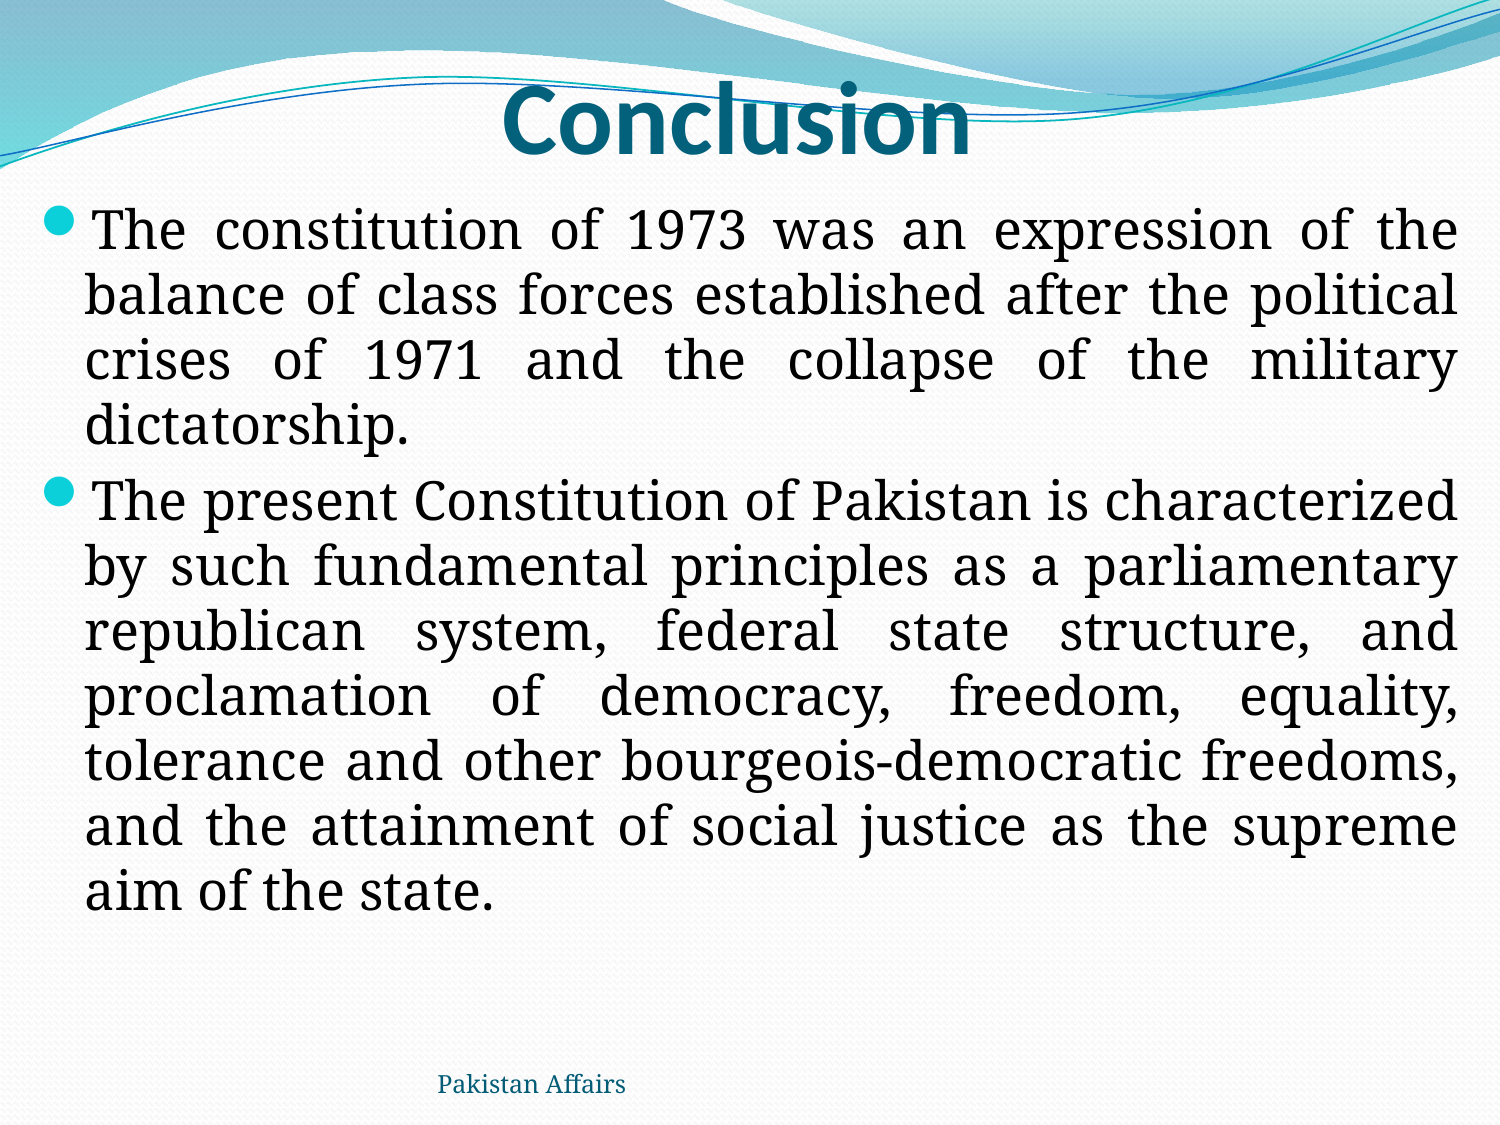

# Conclusion
The constitution of 1973 was an expression of the balance of class forces established after the political crises of 1971 and the collapse of the military dictatorship.
The present Constitution of Pakistan is characterized by such fundamental principles as a parliamentary republican system, federal state structure, and proclamation of democracy, freedom, equality, tolerance and other bourgeois-democratic freedoms, and the attainment of social justice as the supreme aim of the state.

Pakistan Affairs
31